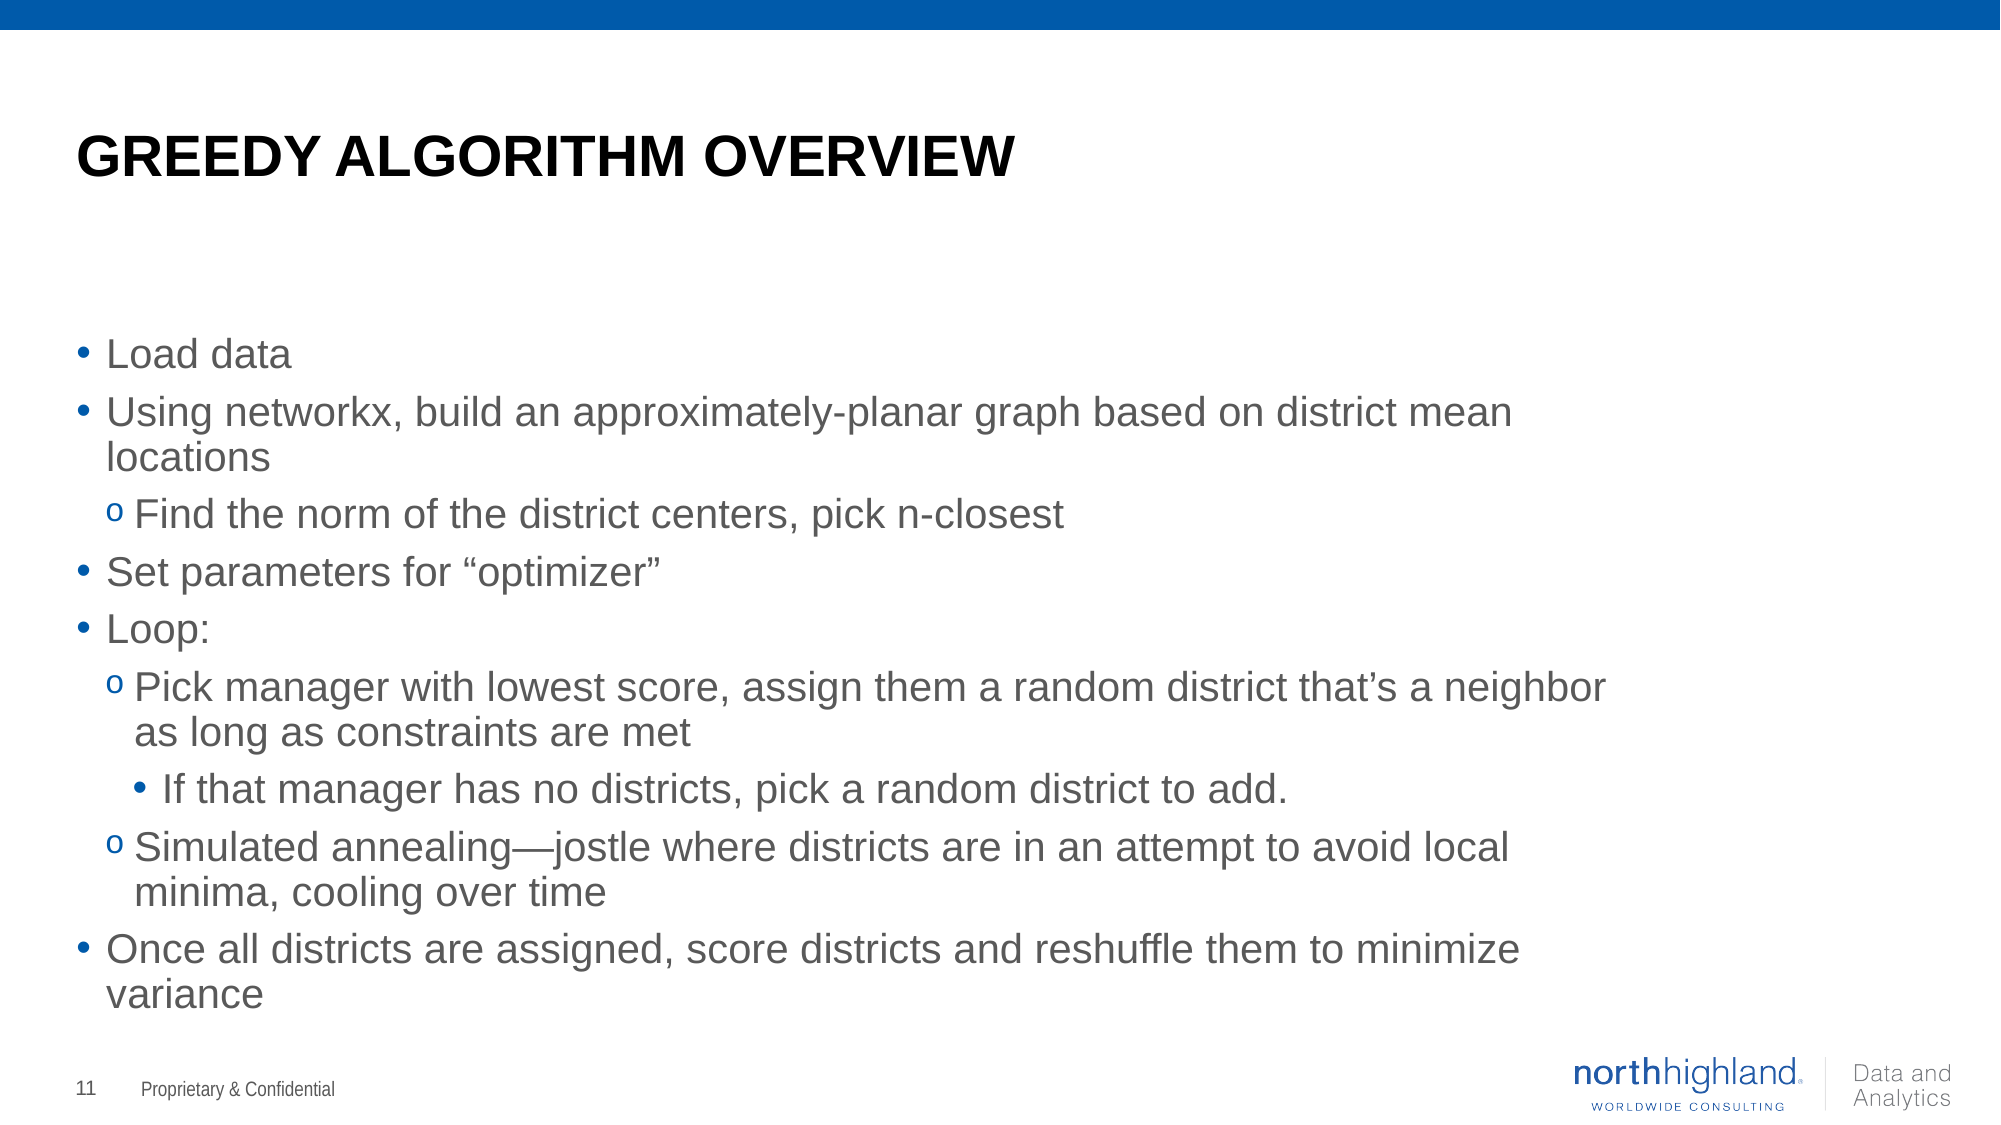

# Greedy algorithm overview

Load data
Using networkx, build an approximately-planar graph based on district mean locations
Find the norm of the district centers, pick n-closest
Set parameters for “optimizer”
Loop:
Pick manager with lowest score, assign them a random district that’s a neighbor as long as constraints are met
If that manager has no districts, pick a random district to add.
Simulated annealing—jostle where districts are in an attempt to avoid local minima, cooling over time
Once all districts are assigned, score districts and reshuffle them to minimize variance